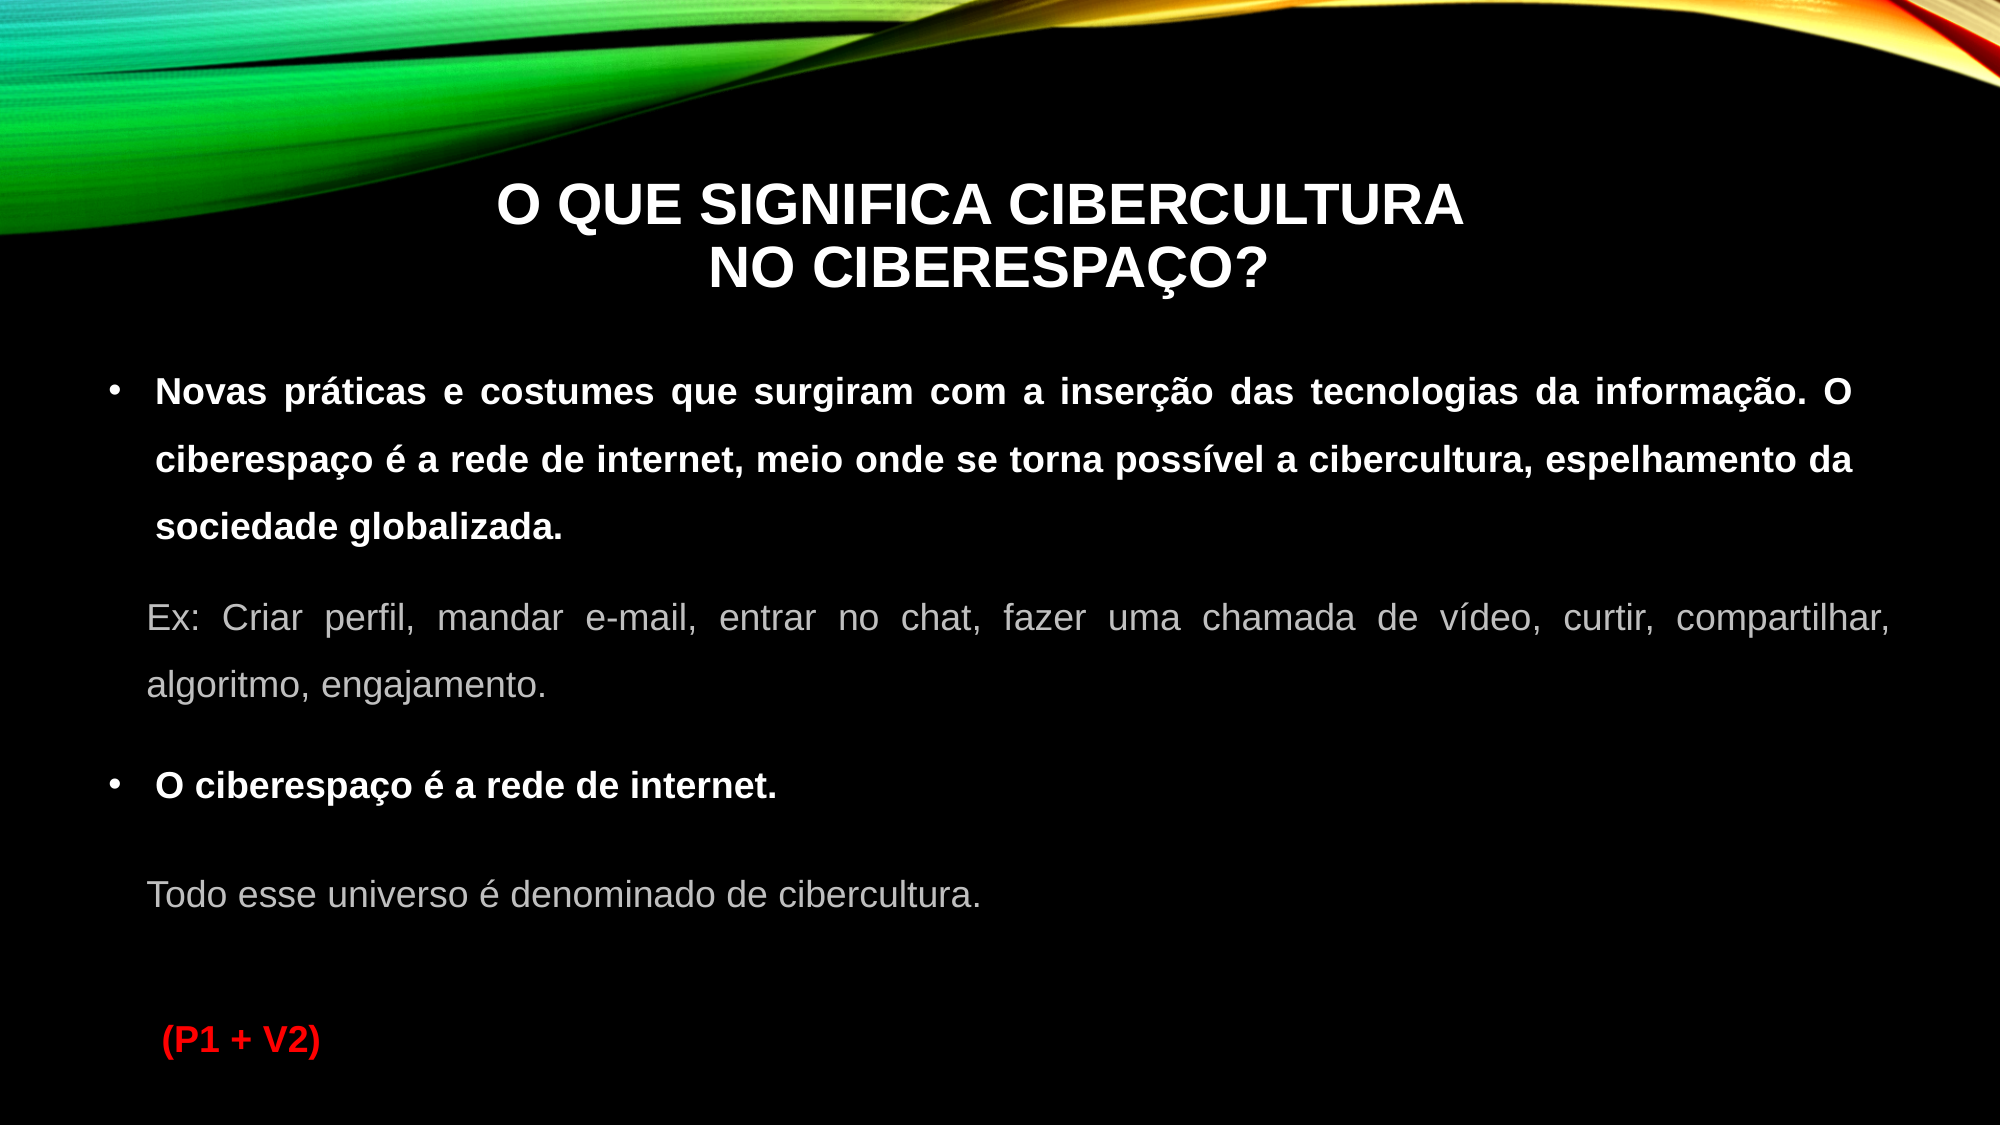

# O que significa Cibercultura no ciberespaço?
Novas práticas e costumes que surgiram com a inserção das tecnologias da informação. O ciberespaço é a rede de internet, meio onde se torna possível a cibercultura, espelhamento da sociedade globalizada.

Ex: Criar perfil, mandar e-mail, entrar no chat, fazer uma chamada de vídeo, curtir, compartilhar, algoritmo, engajamento.

Todo esse universo é denominado de cibercultura.
O ciberespaço é a rede de internet.
(P1 + V2)